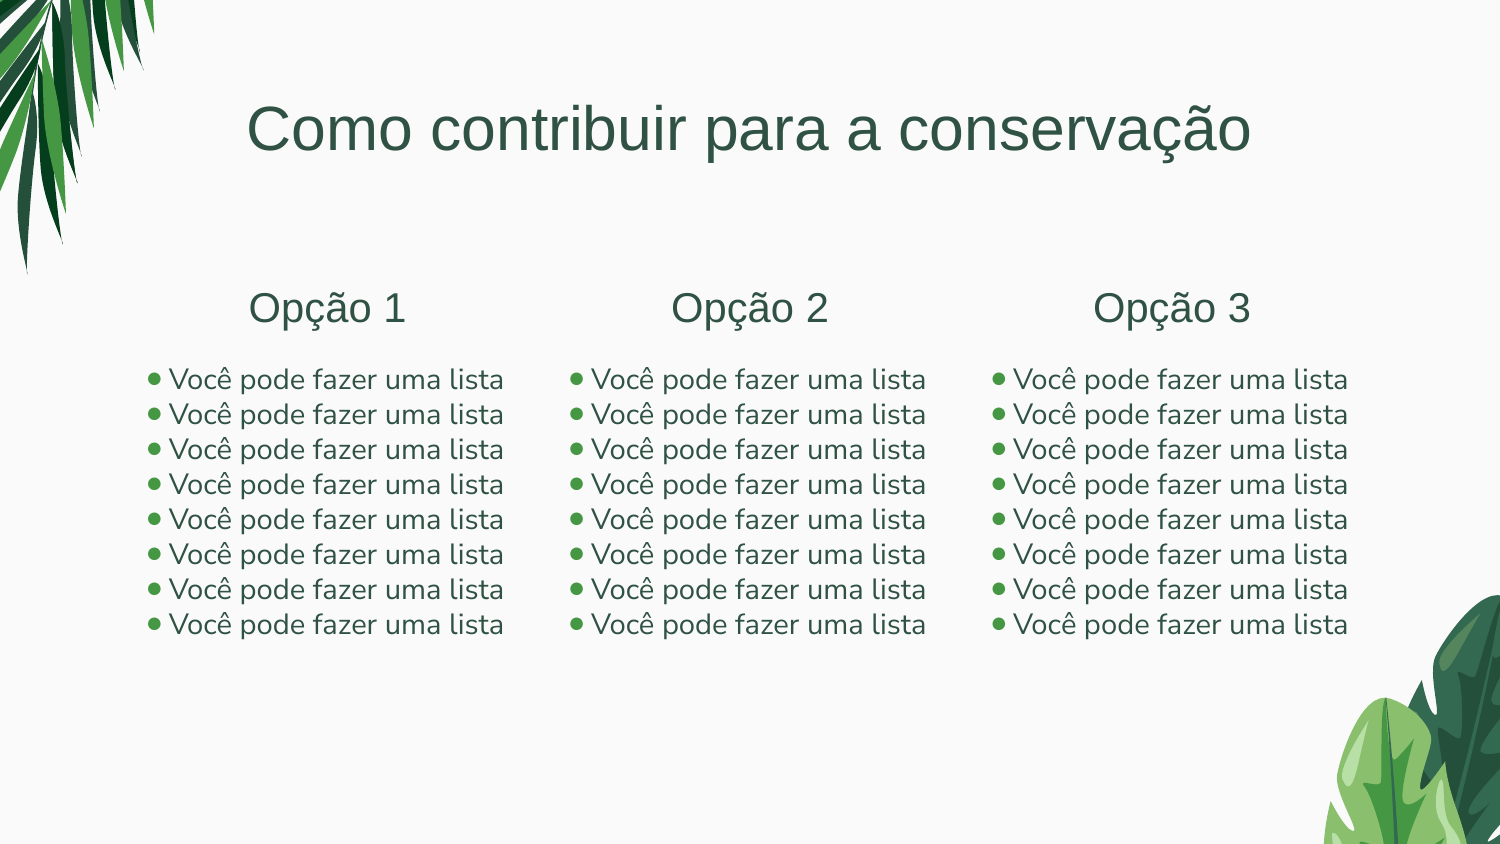

# Como contribuir para a conservação
Opção 1
Opção 2
Opção 3
Você pode fazer uma lista
Você pode fazer uma lista
Você pode fazer uma lista
Você pode fazer uma lista
Você pode fazer uma lista
Você pode fazer uma lista
Você pode fazer uma lista
Você pode fazer uma lista
Você pode fazer uma lista
Você pode fazer uma lista
Você pode fazer uma lista
Você pode fazer uma lista
Você pode fazer uma lista
Você pode fazer uma lista
Você pode fazer uma lista
Você pode fazer uma lista
Você pode fazer uma lista
Você pode fazer uma lista
Você pode fazer uma lista
Você pode fazer uma lista
Você pode fazer uma lista
Você pode fazer uma lista
Você pode fazer uma lista
Você pode fazer uma lista